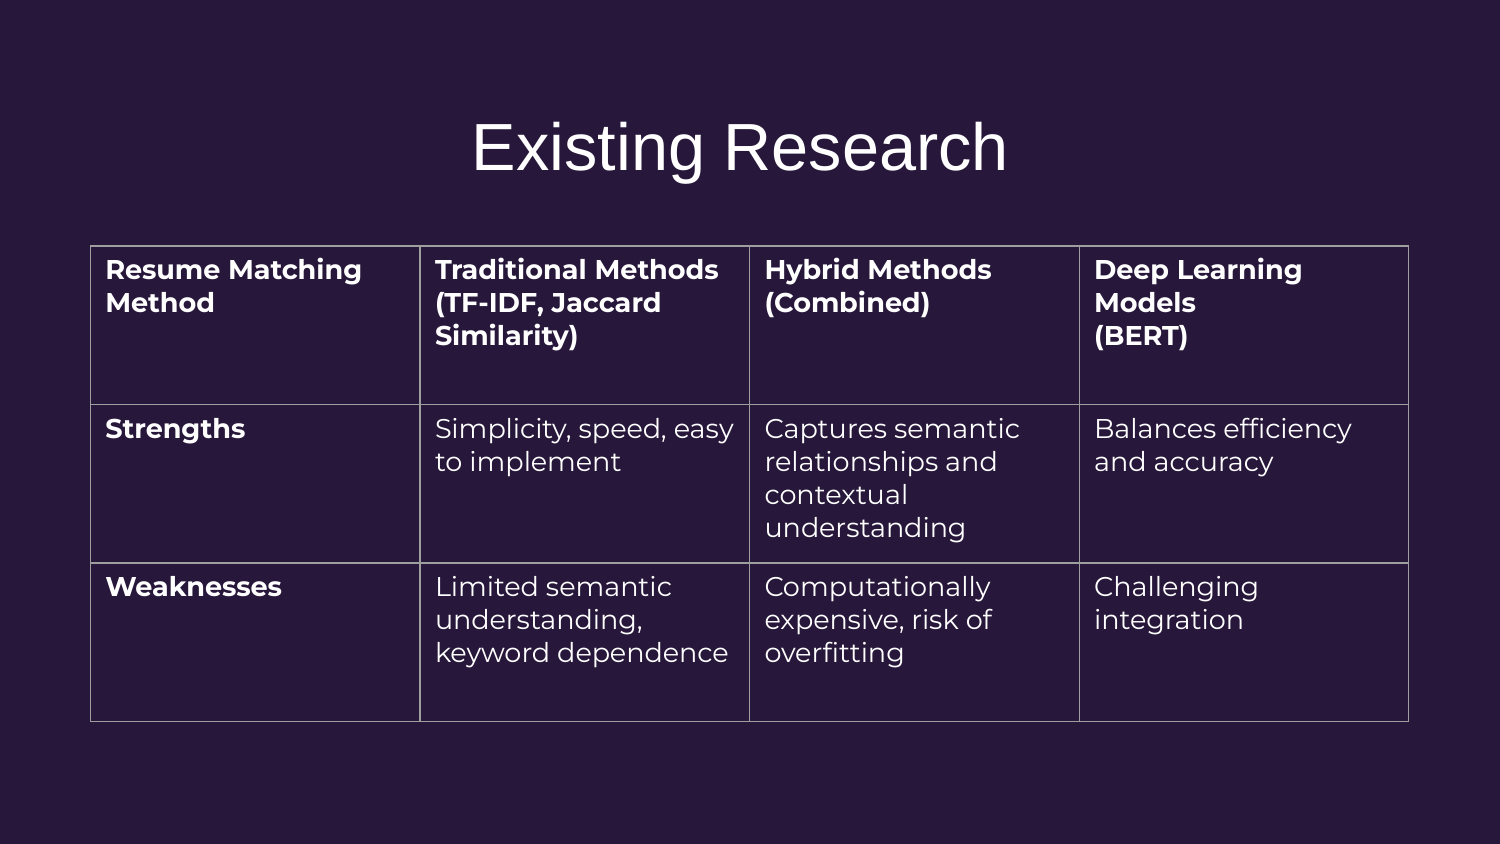

# Existing Research
| Resume Matching Method | Traditional Methods (TF-IDF, Jaccard Similarity) | Hybrid Methods (Combined) | Deep Learning Models (BERT) |
| --- | --- | --- | --- |
| Strengths | Simplicity, speed, easy to implement | Captures semantic relationships and contextual understanding | Balances efficiency and accuracy |
| Weaknesses | Limited semantic understanding, keyword dependence | Computationally expensive, risk of overfitting | Challenging integration |